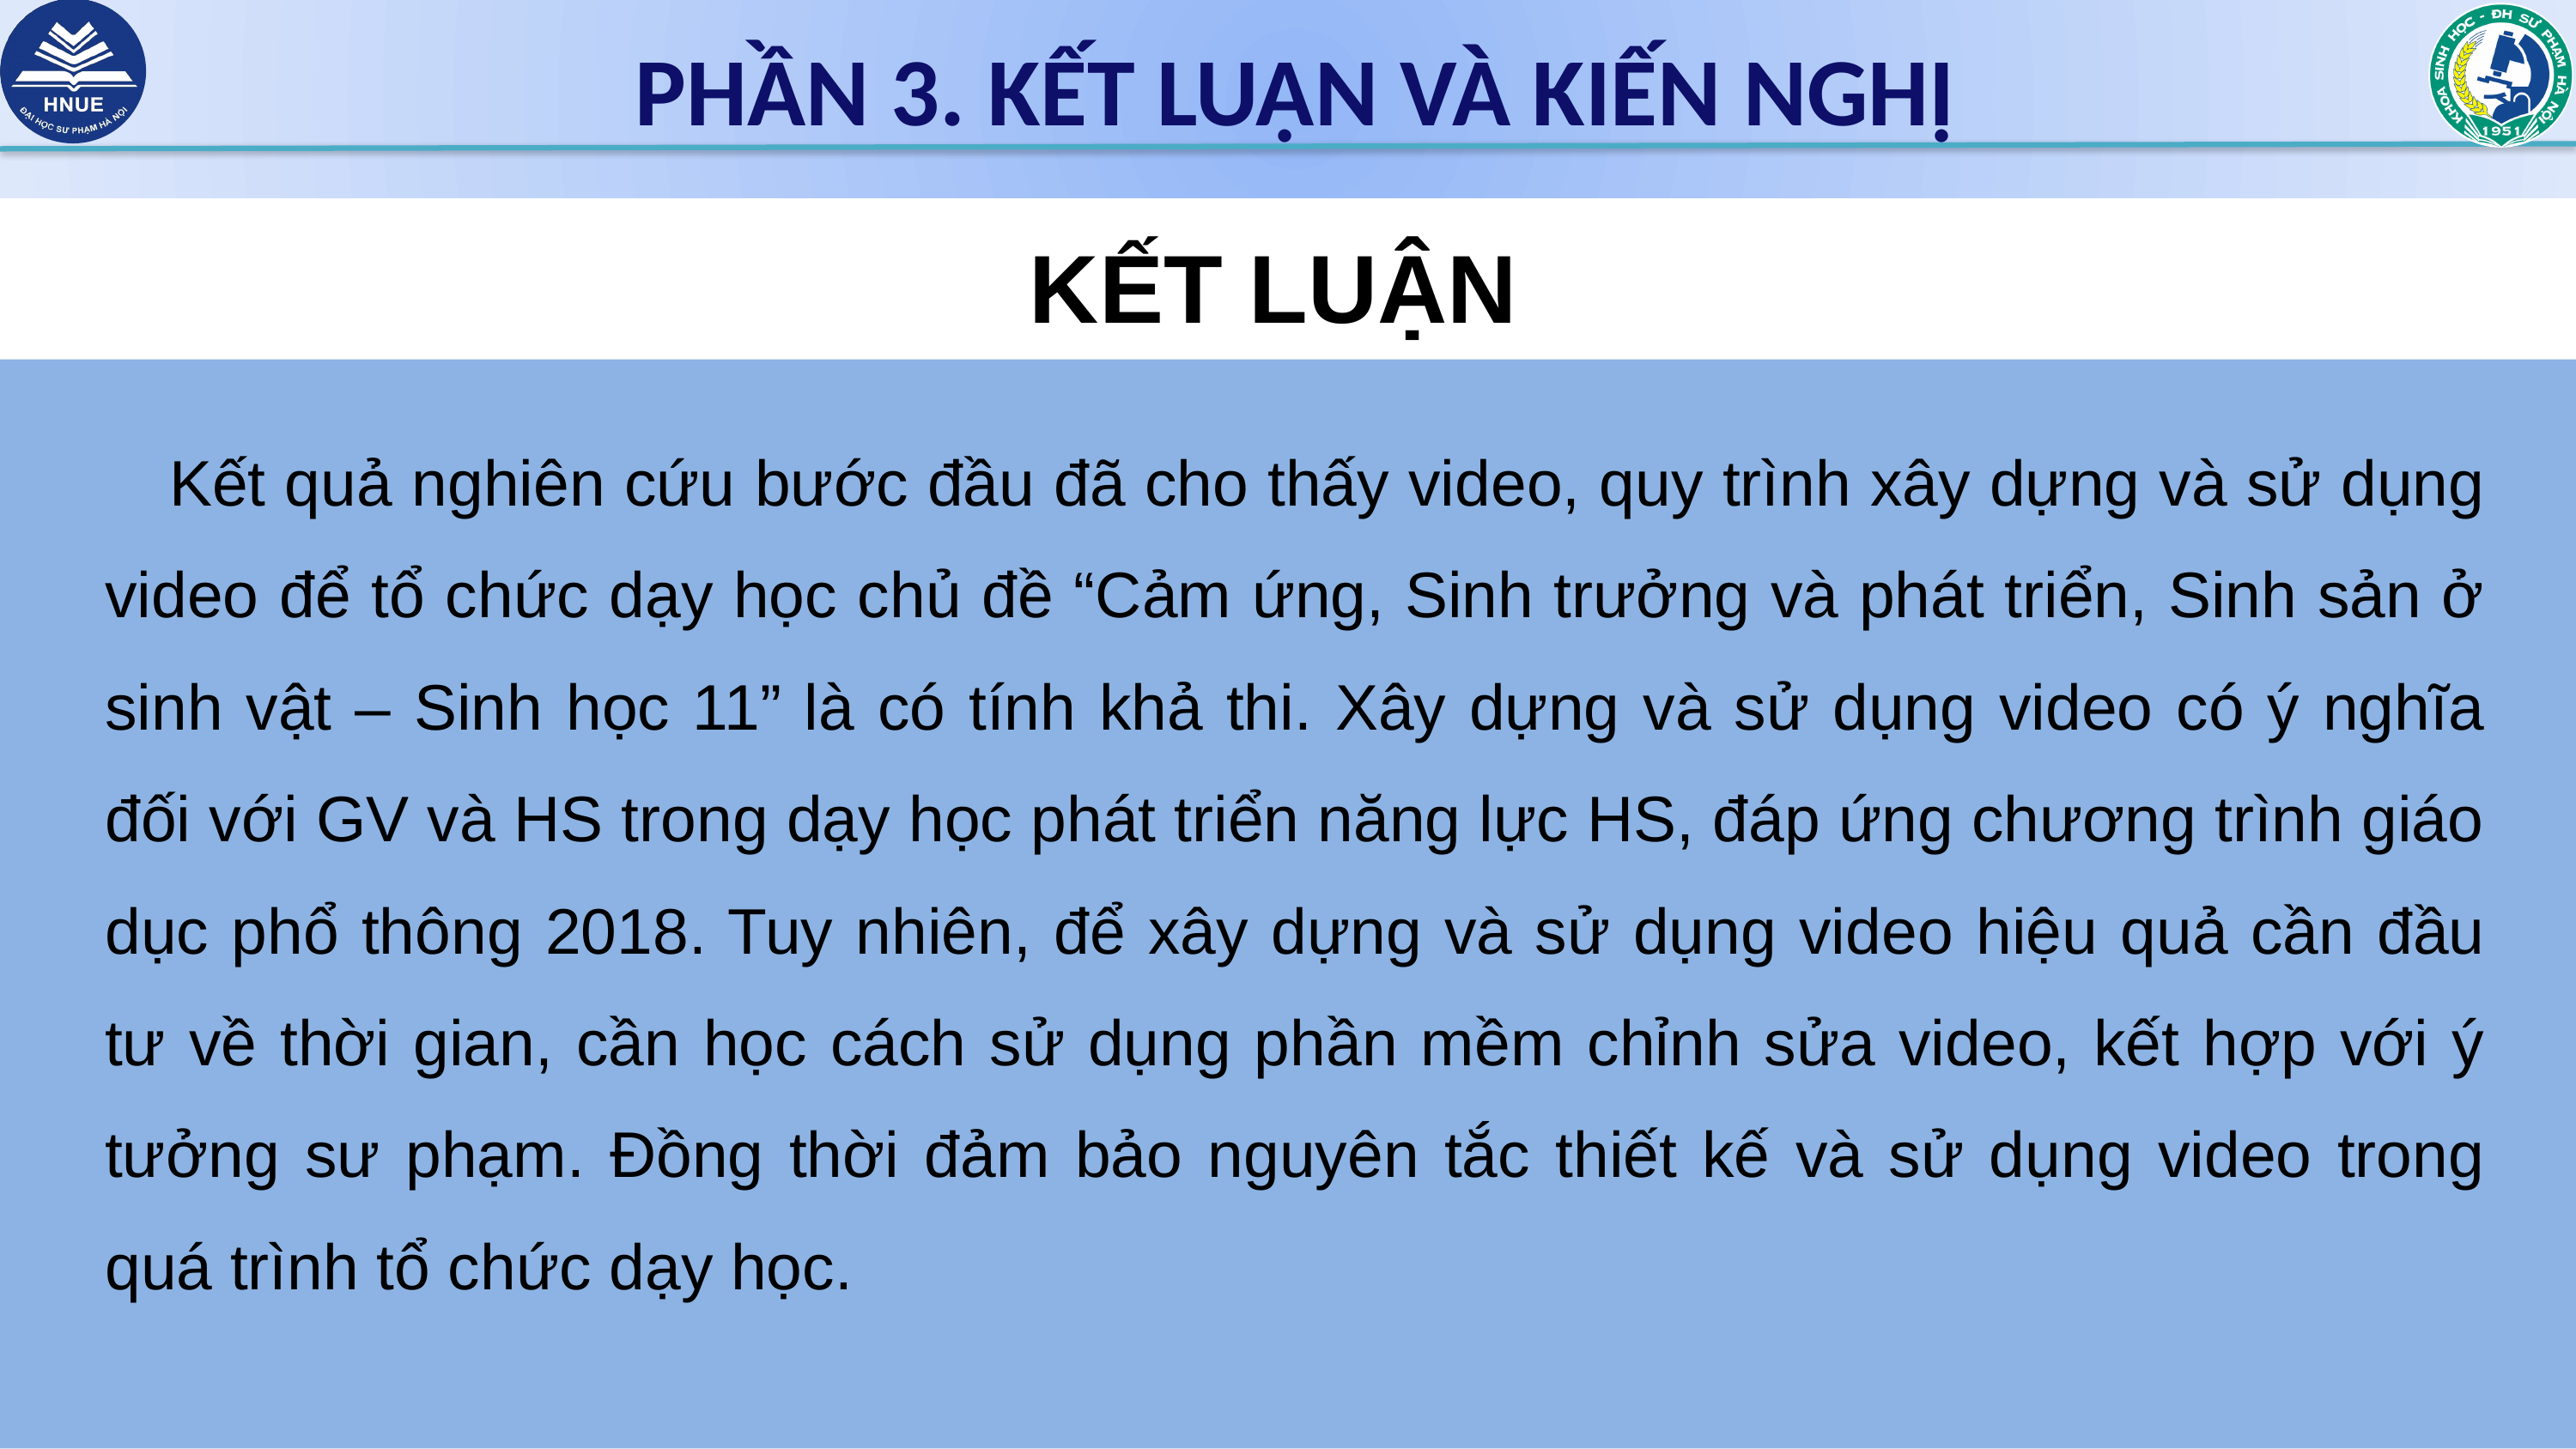

PHẦN 3. KẾT LUẬN VÀ KIẾN NGHỊ
KẾT LUẬN

Kết quả nghiên cứu bước đầu đã cho thấy video, quy trình xây dựng và sử dụng video để tổ chức dạy học chủ đề “Cảm ứng, Sinh trưởng và phát triển, Sinh sản ở sinh vật – Sinh học 11” là có tính khả thi. Xây dựng và sử dụng video có ý nghĩa đối với GV và HS trong dạy học phát triển năng lực HS, đáp ứng chương trình giáo dục phổ thông 2018. Tuy nhiên, để xây dựng và sử dụng video hiệu quả cần đầu tư về thời gian, cần học cách sử dụng phần mềm chỉnh sửa video, kết hợp với ý tưởng sư phạm. Đồng thời đảm bảo nguyên tắc thiết kế và sử dụng video trong quá trình tổ chức dạy học.